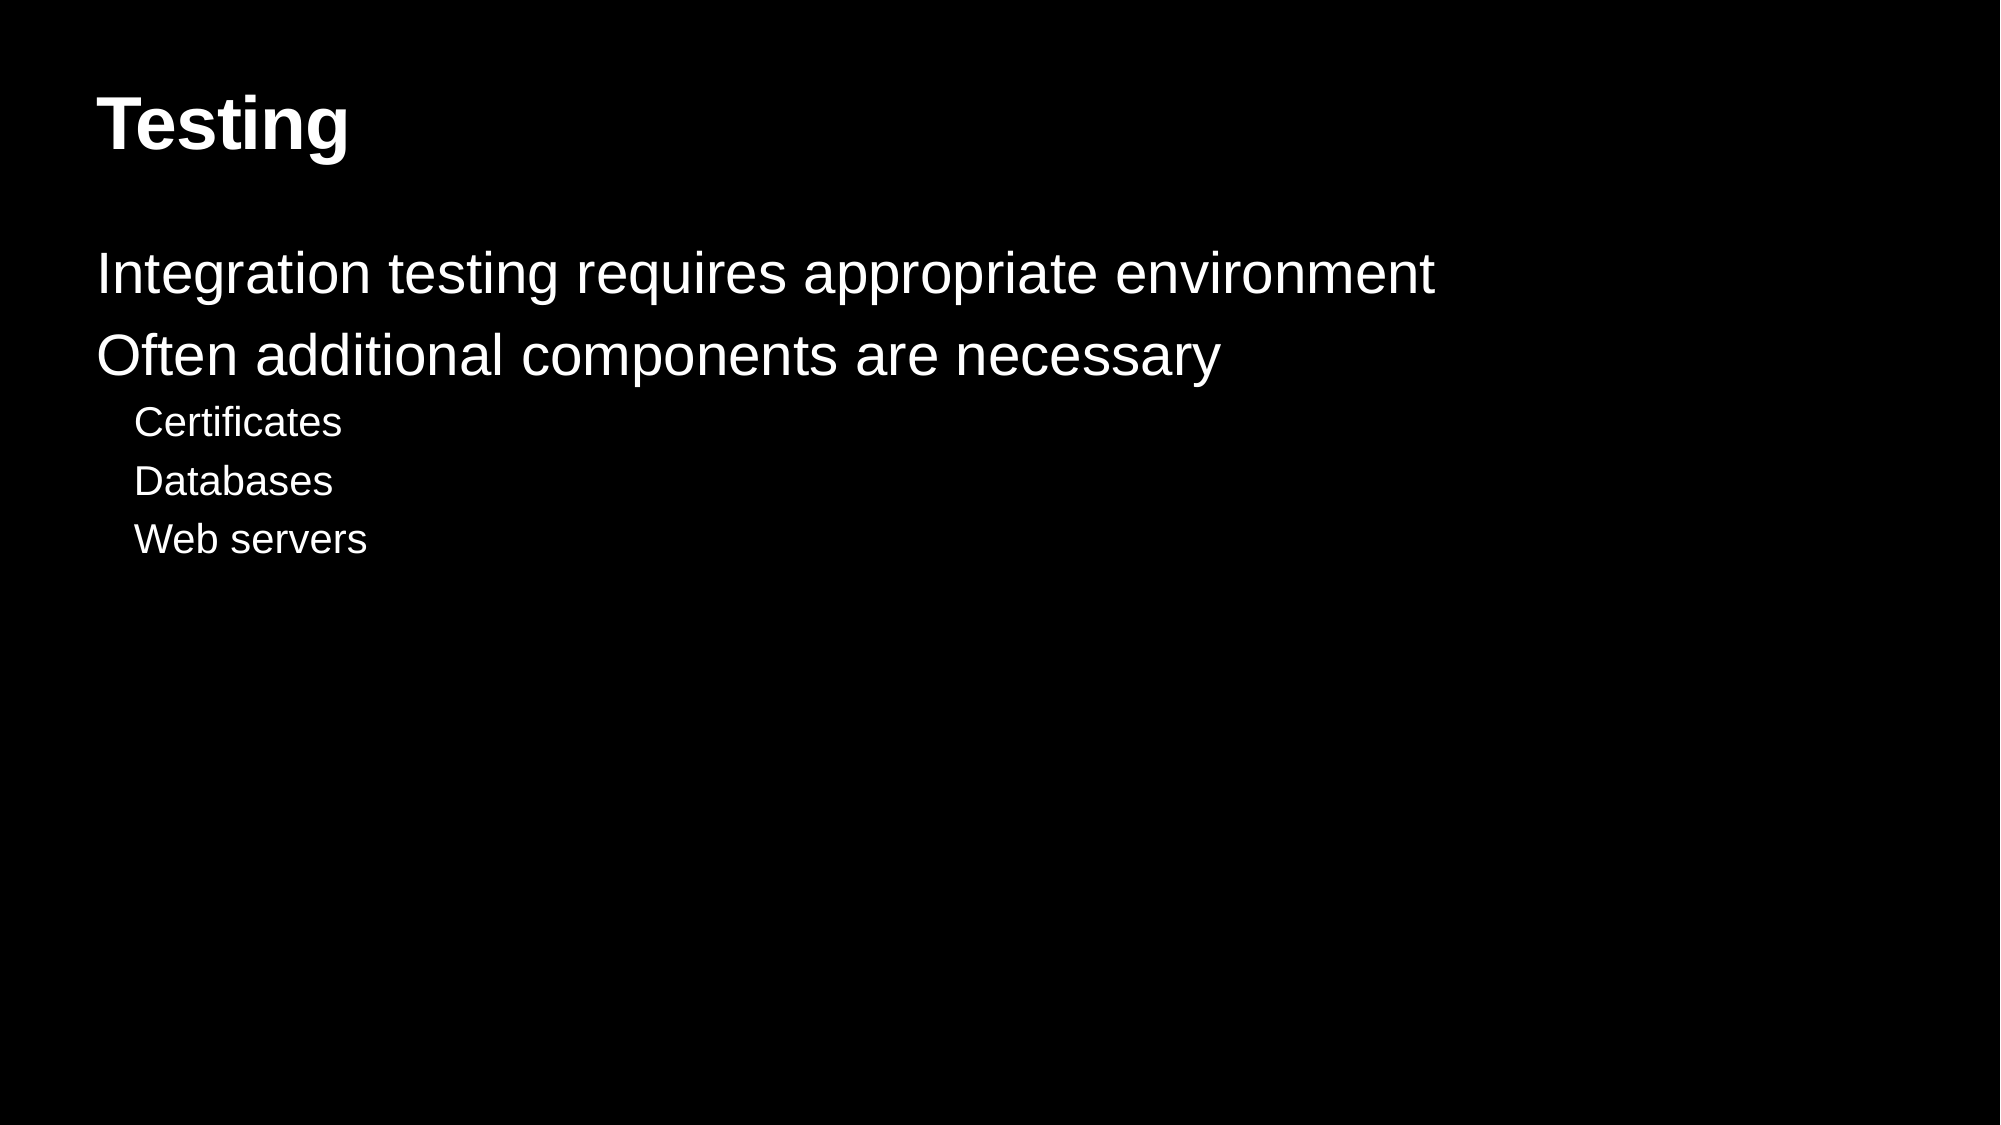

# Testing
Integration testing requires appropriate environment
Often additional components are necessary
Certificates
Databases
Web servers